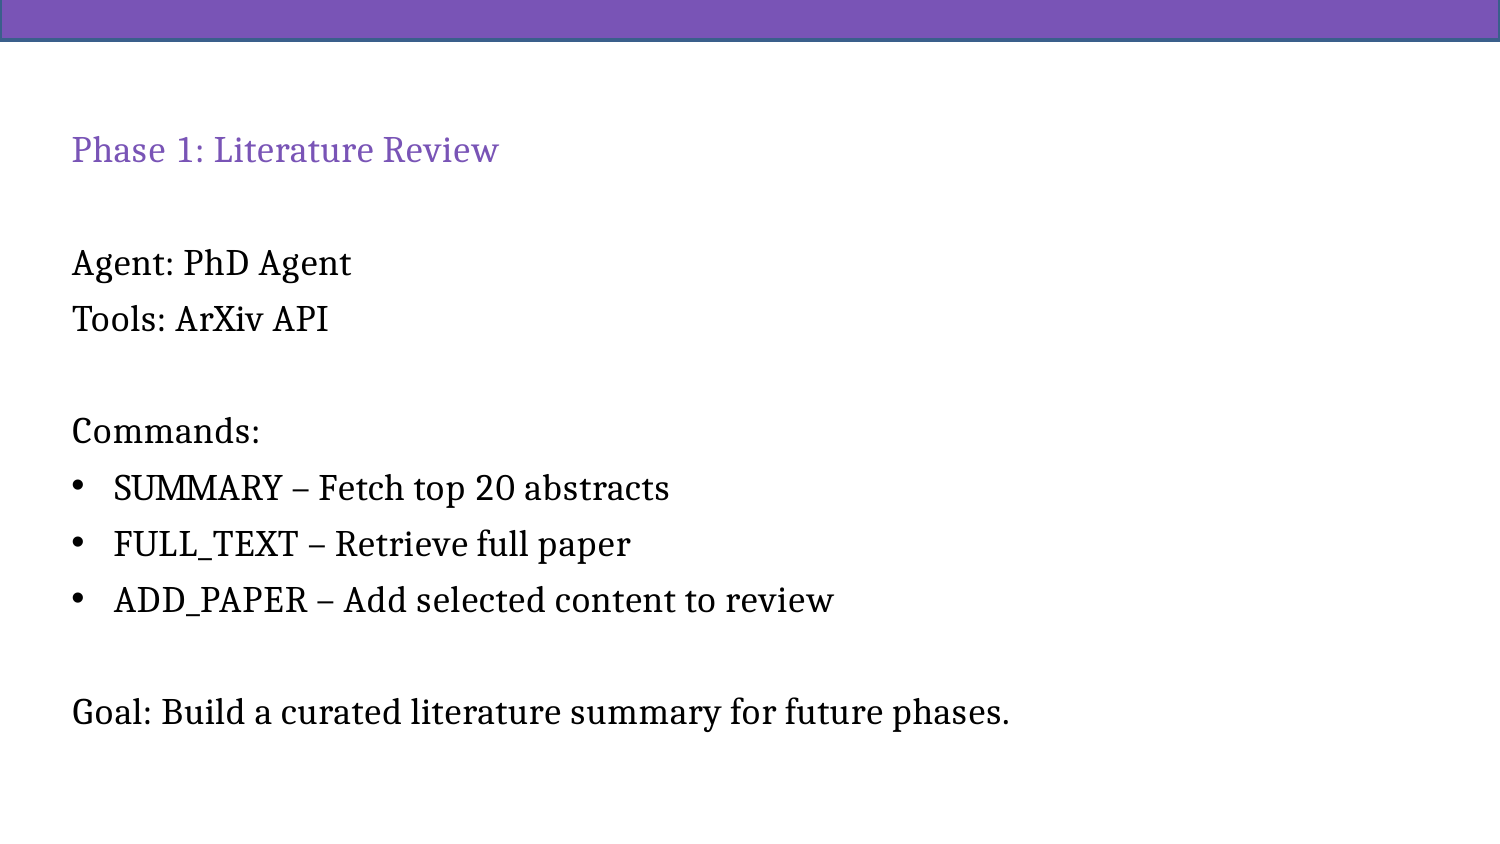

Phase 1: Literature Review

Agent: PhD Agent
Tools: ArXiv API

Commands:
SUMMARY – Fetch top 20 abstracts
FULL_TEXT – Retrieve full paper
ADD_PAPER – Add selected content to review

Goal: Build a curated literature summary for future phases.